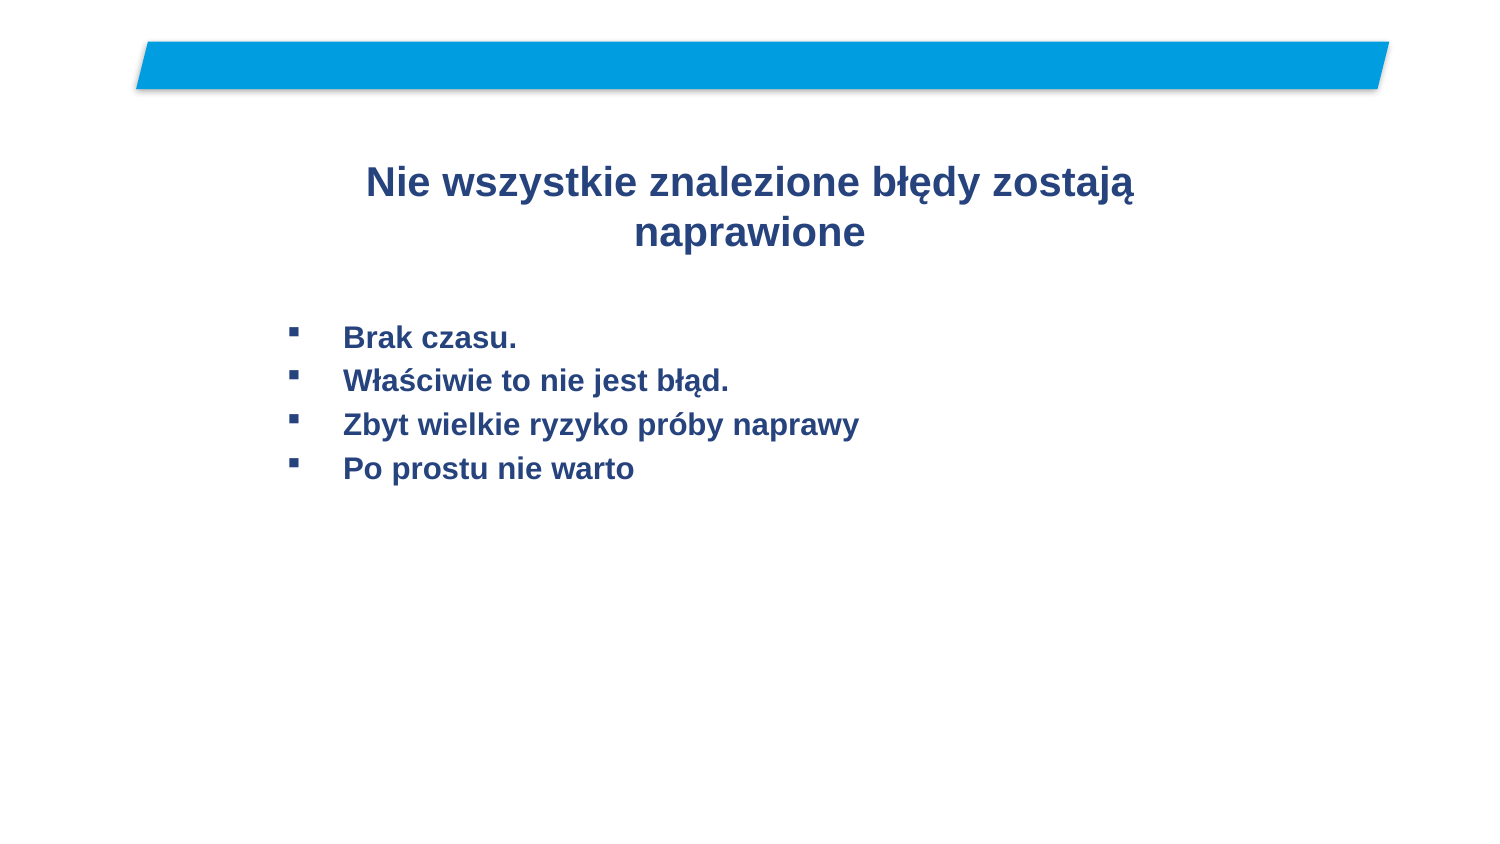

# Nie wszystkie znalezione błędy zostają naprawione
Brak czasu.
Właściwie to nie jest błąd.
Zbyt wielkie ryzyko próby naprawy
Po prostu nie warto